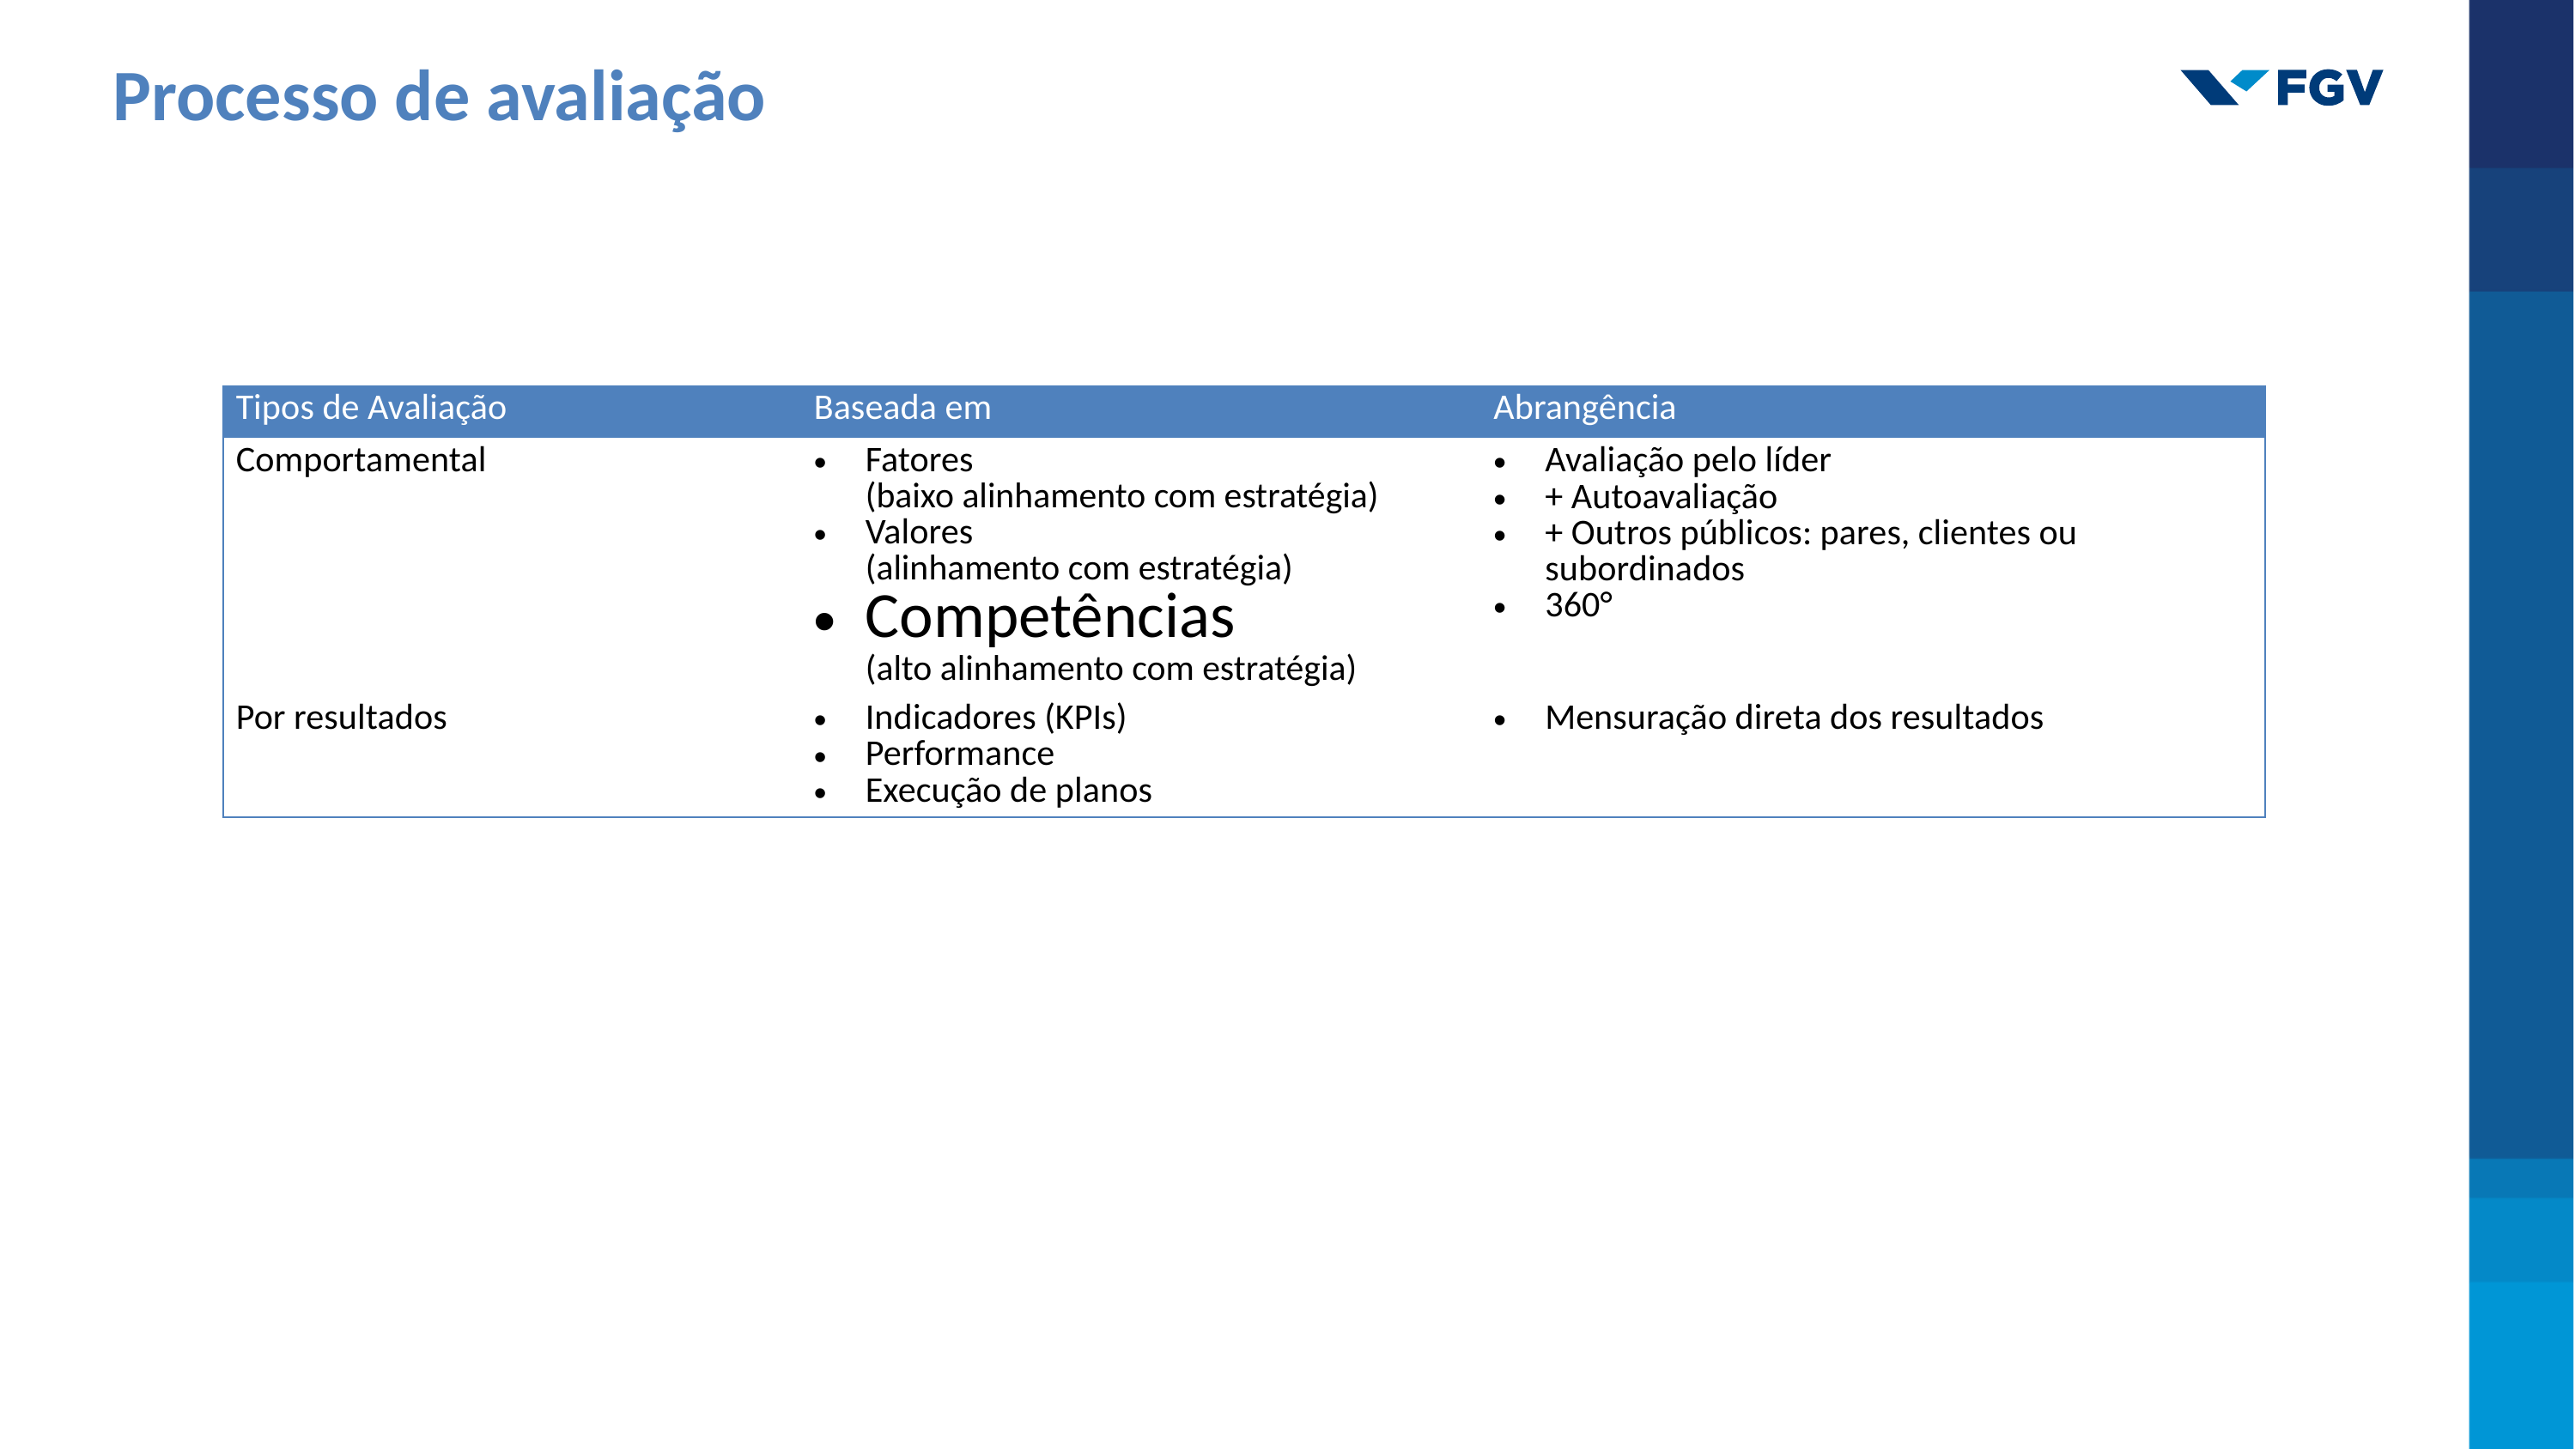

Processo de avaliação
| Tipos de Avaliação | Baseada em | Abrangência |
| --- | --- | --- |
| Comportamental | Fatores (baixo alinhamento com estratégia) Valores (alinhamento com estratégia) Competências (alto alinhamento com estratégia) | Avaliação pelo líder + Autoavaliação + Outros públicos: pares, clientes ou subordinados 360° |
| Por resultados | Indicadores (KPIs) Performance Execução de planos | Mensuração direta dos resultados |